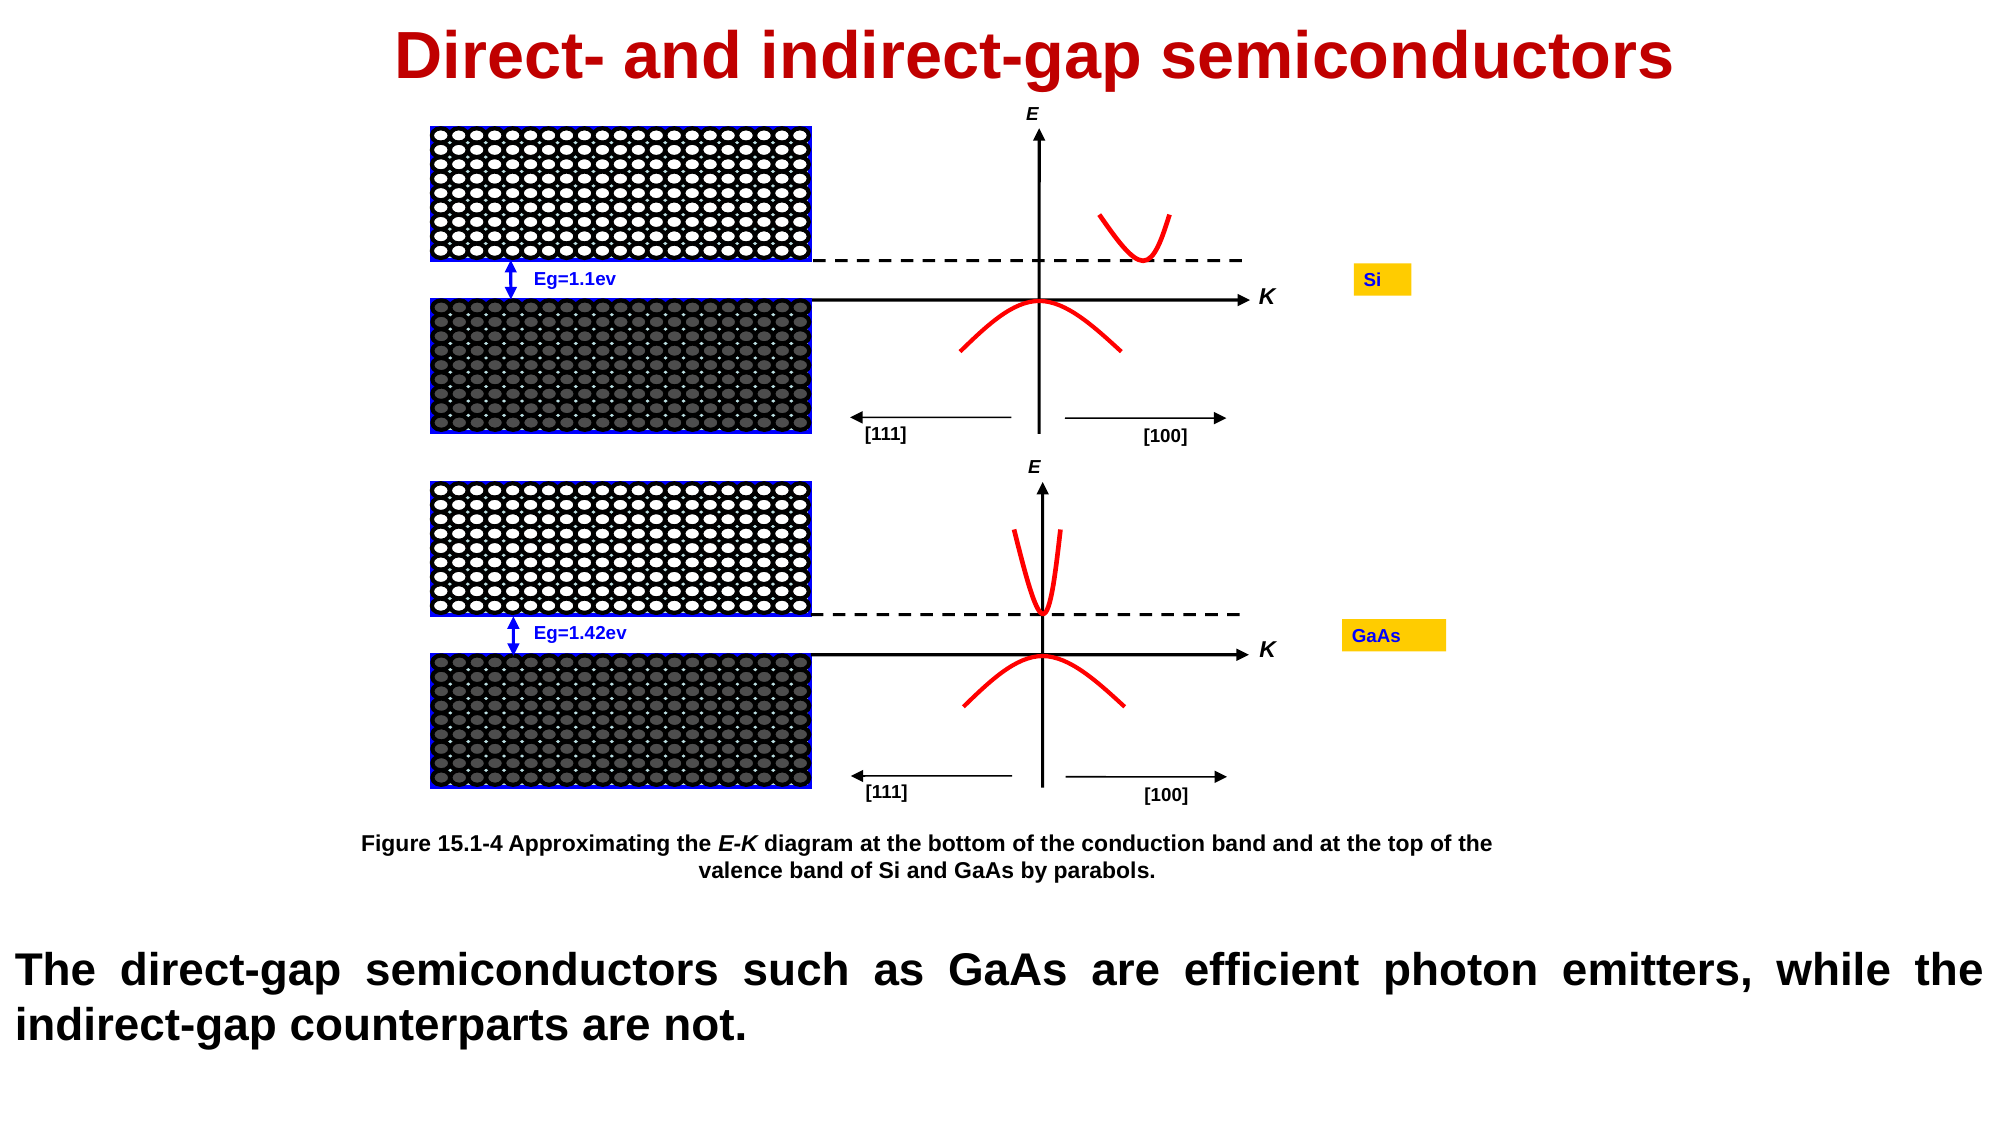

# Direct- and indirect-gap semiconductors

E

Eg=1.1ev

Si
K

[111]

[100]
E

Eg=1.42ev

GaAs
K

[111]

[100]
Figure 15.1-4 Approximating the E-K diagram at the bottom of the conduction band and at the top of the valence band of Si and GaAs by parabols.
The direct-gap semiconductors such as GaAs are efficient photon emitters, while the indirect-gap counterparts are not.